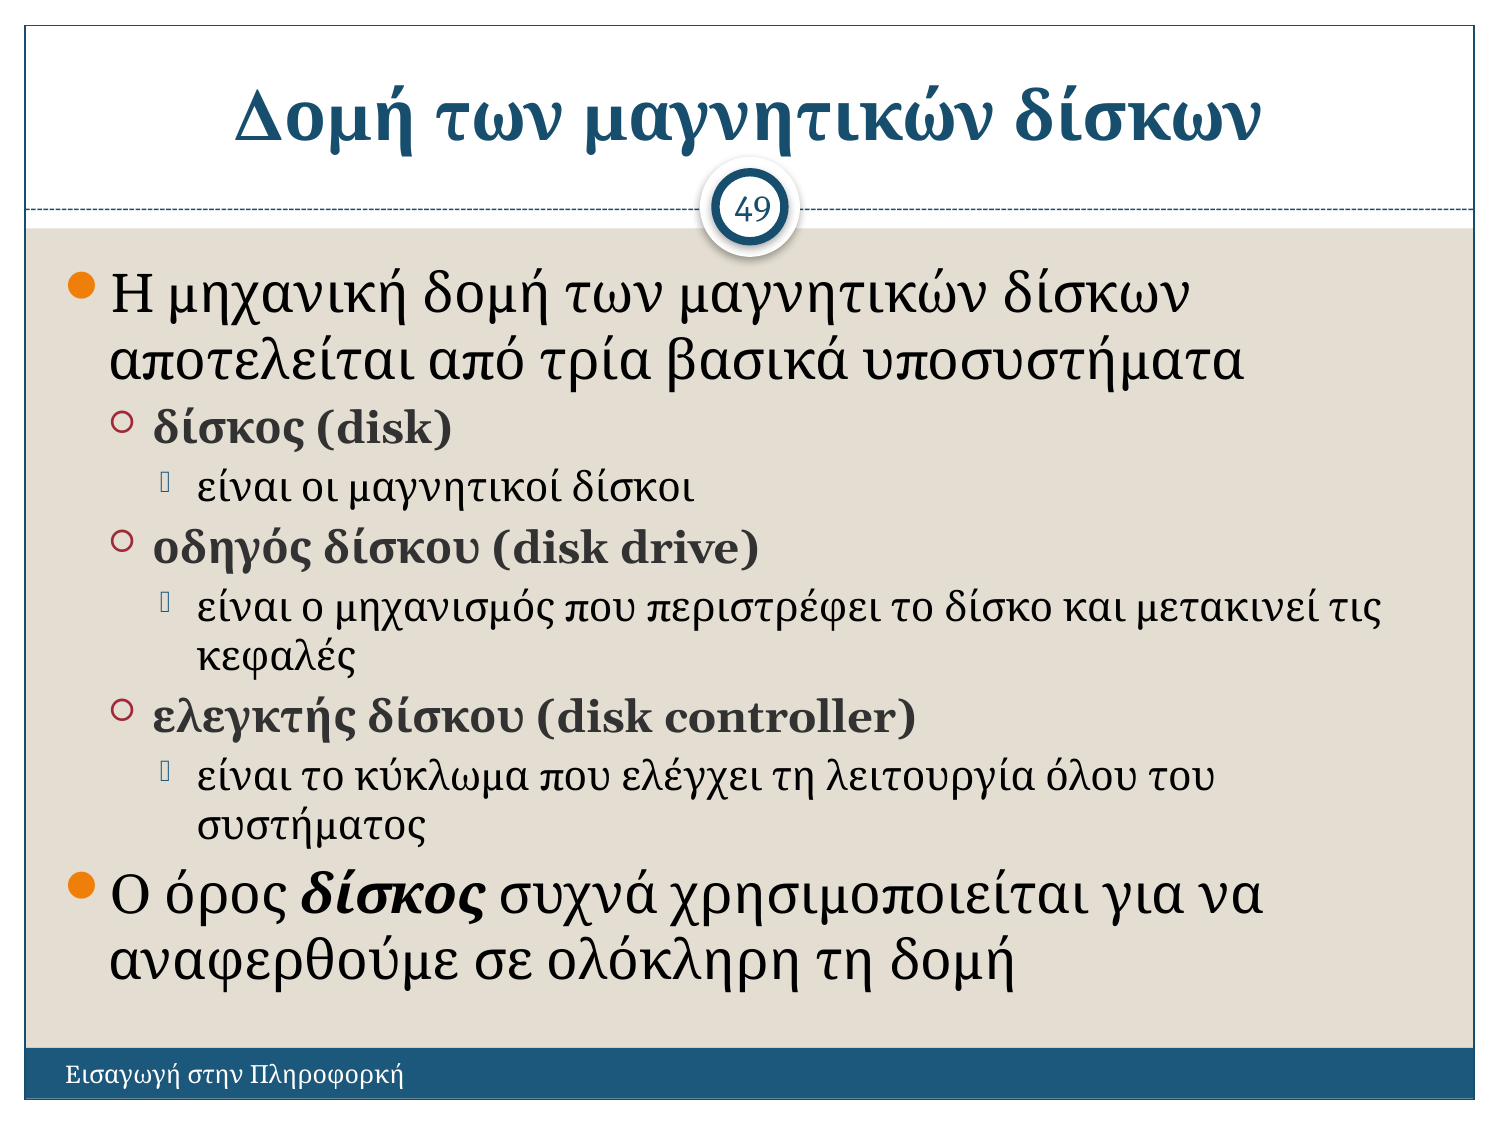

# Δομή των μαγνητικών δίσκων
49
Η μηχανική δομή των μαγνητικών δίσκων αποτελείται από τρία βασικά υποσυστήματα
δίσκος (disk)
είναι οι μαγνητικοί δίσκοι
οδηγός δίσκου (disk drive)
είναι ο μηχανισμός που περιστρέφει το δίσκο και μετακινεί τις κεφαλές
ελεγκτής δίσκου (disk controller)
είναι το κύκλωμα που ελέγχει τη λειτουργία όλου του συστήματος
Ο όρος δίσκος συχνά χρησιμοποιείται για να αναφερθούμε σε ολόκληρη τη δομή

Εισαγωγή στην Πληροφορκή